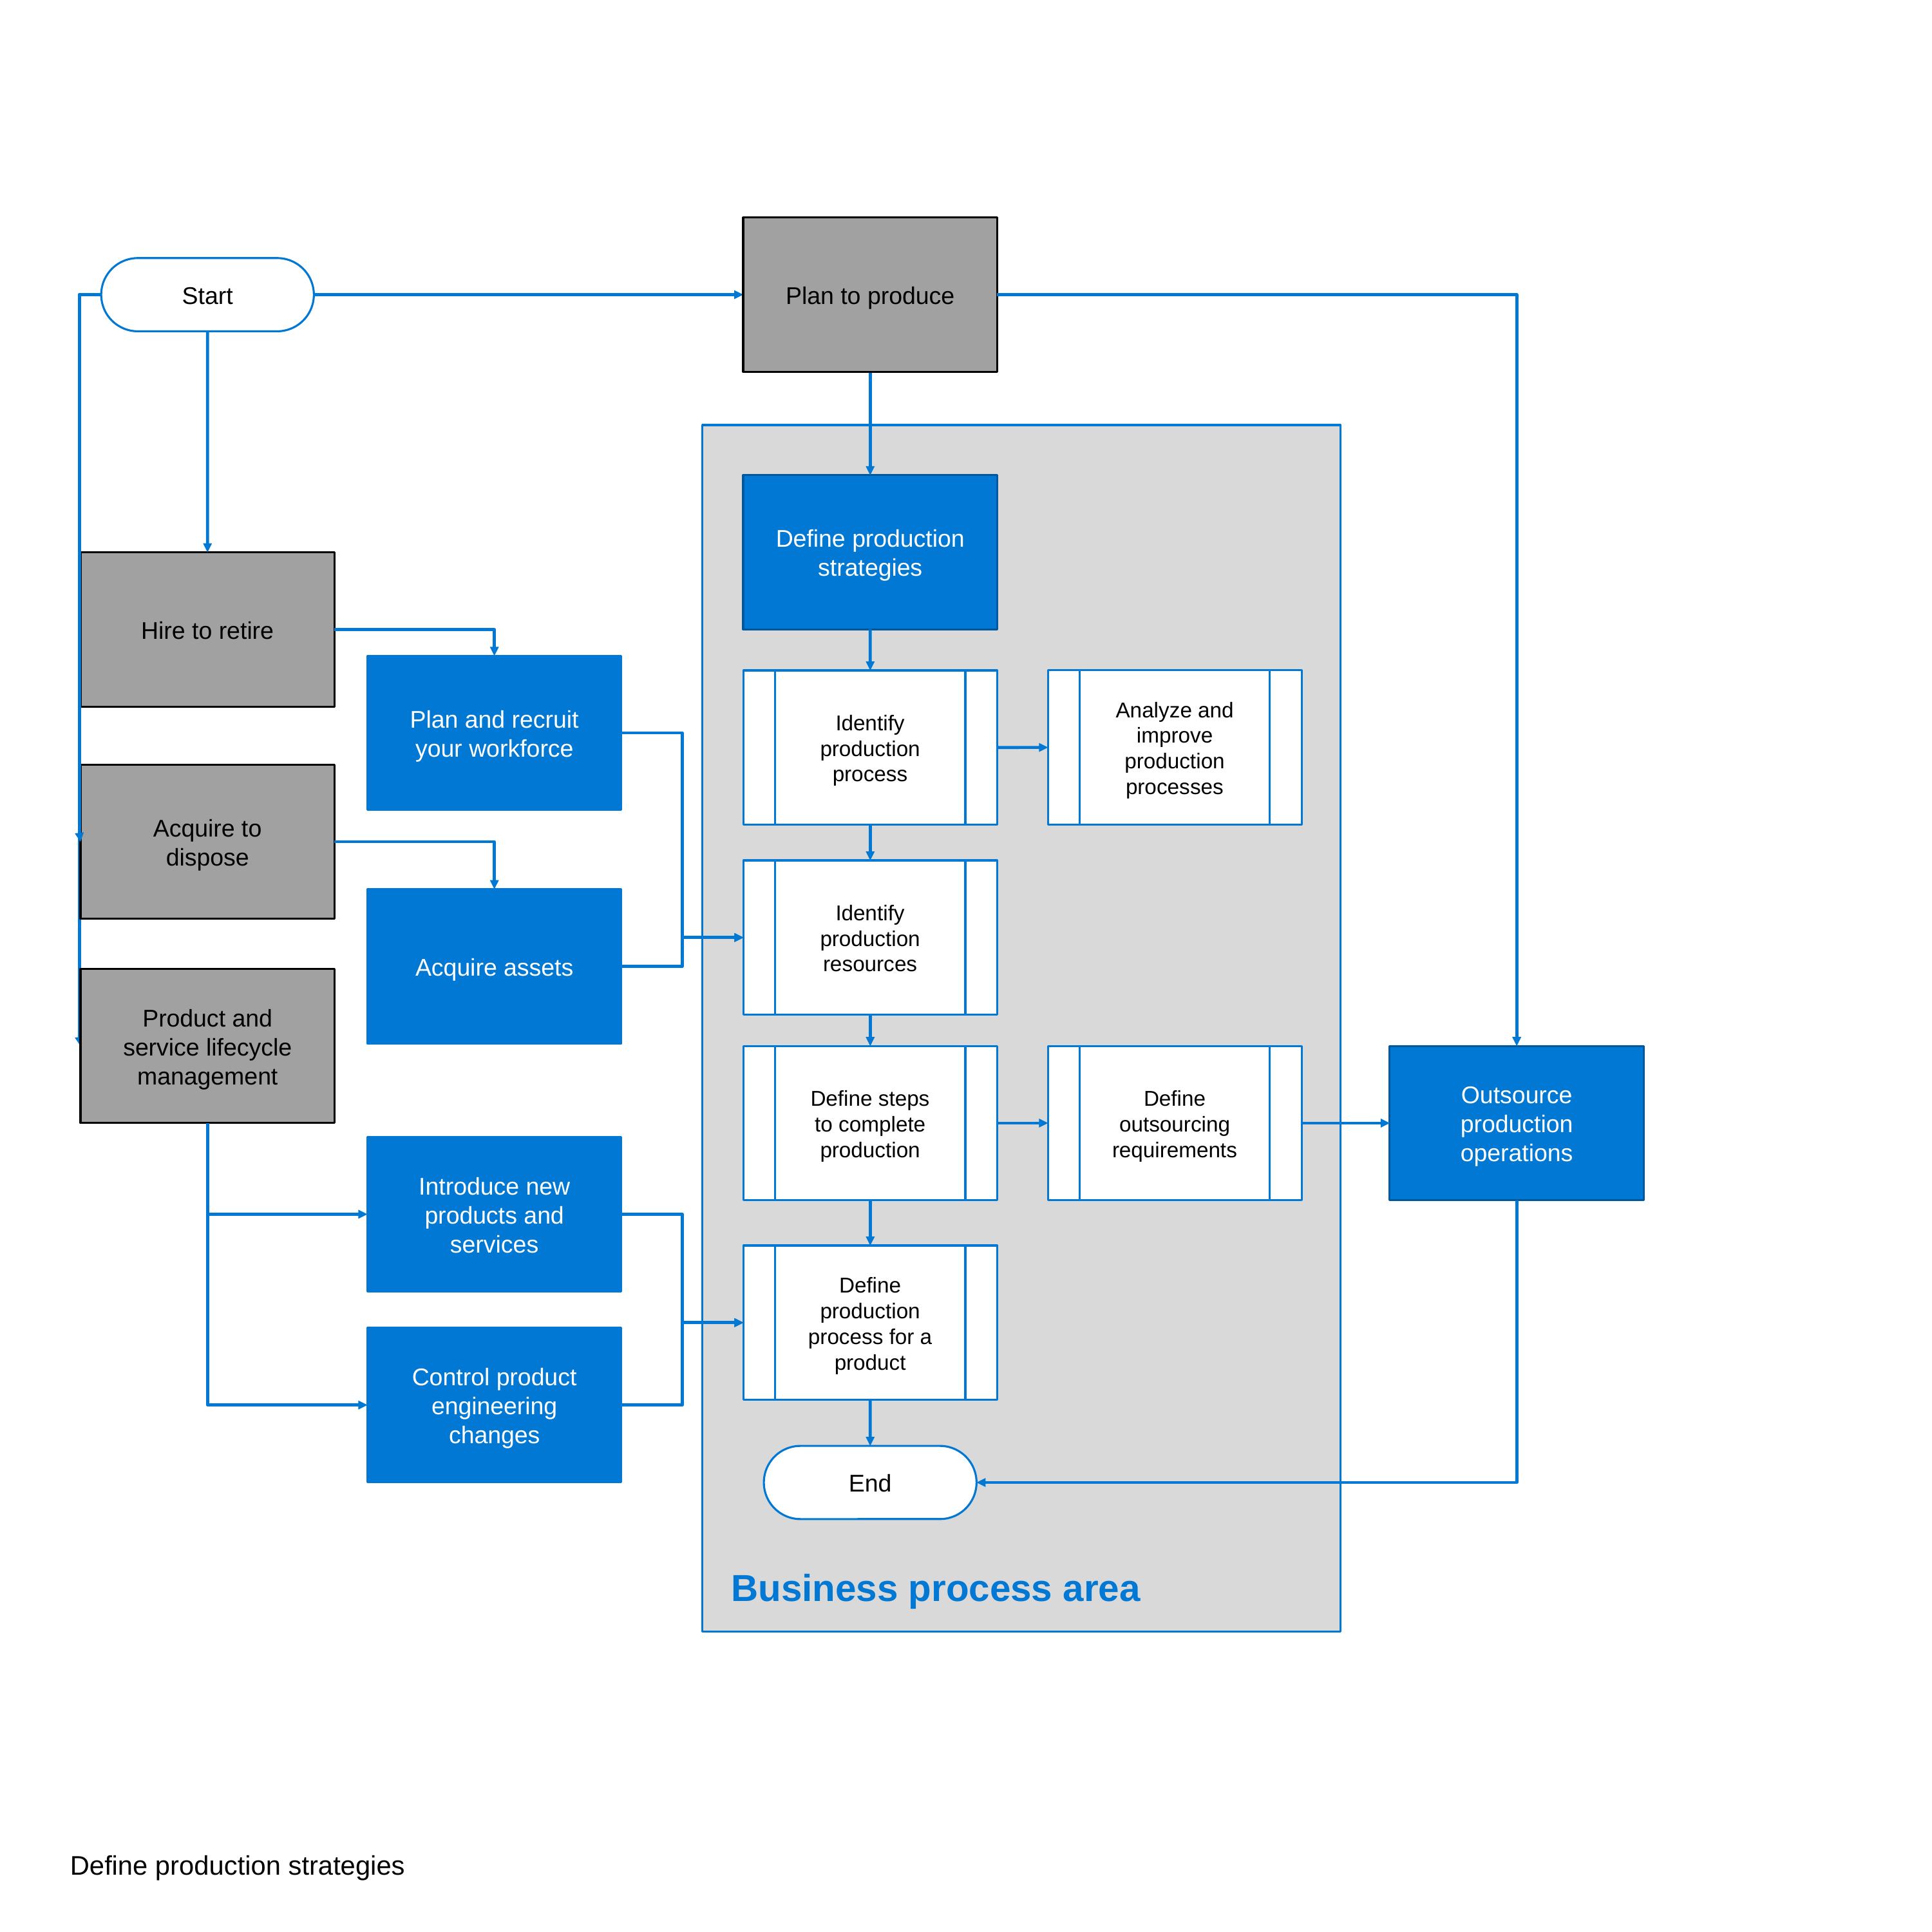

Plan to produce
Start
Business process area
Define production strategies
Hire to retire
Plan and recruit your workforce
Analyze and improve production processes
Identify production process
Acquire to dispose
Identify production resources
Acquire assets
Product and service lifecycle management
Define steps to complete production
Define outsourcing requirements
Outsource production operations
Introduce new products and services
Define production process for a product
Control product engineering changes
End
Define production strategies